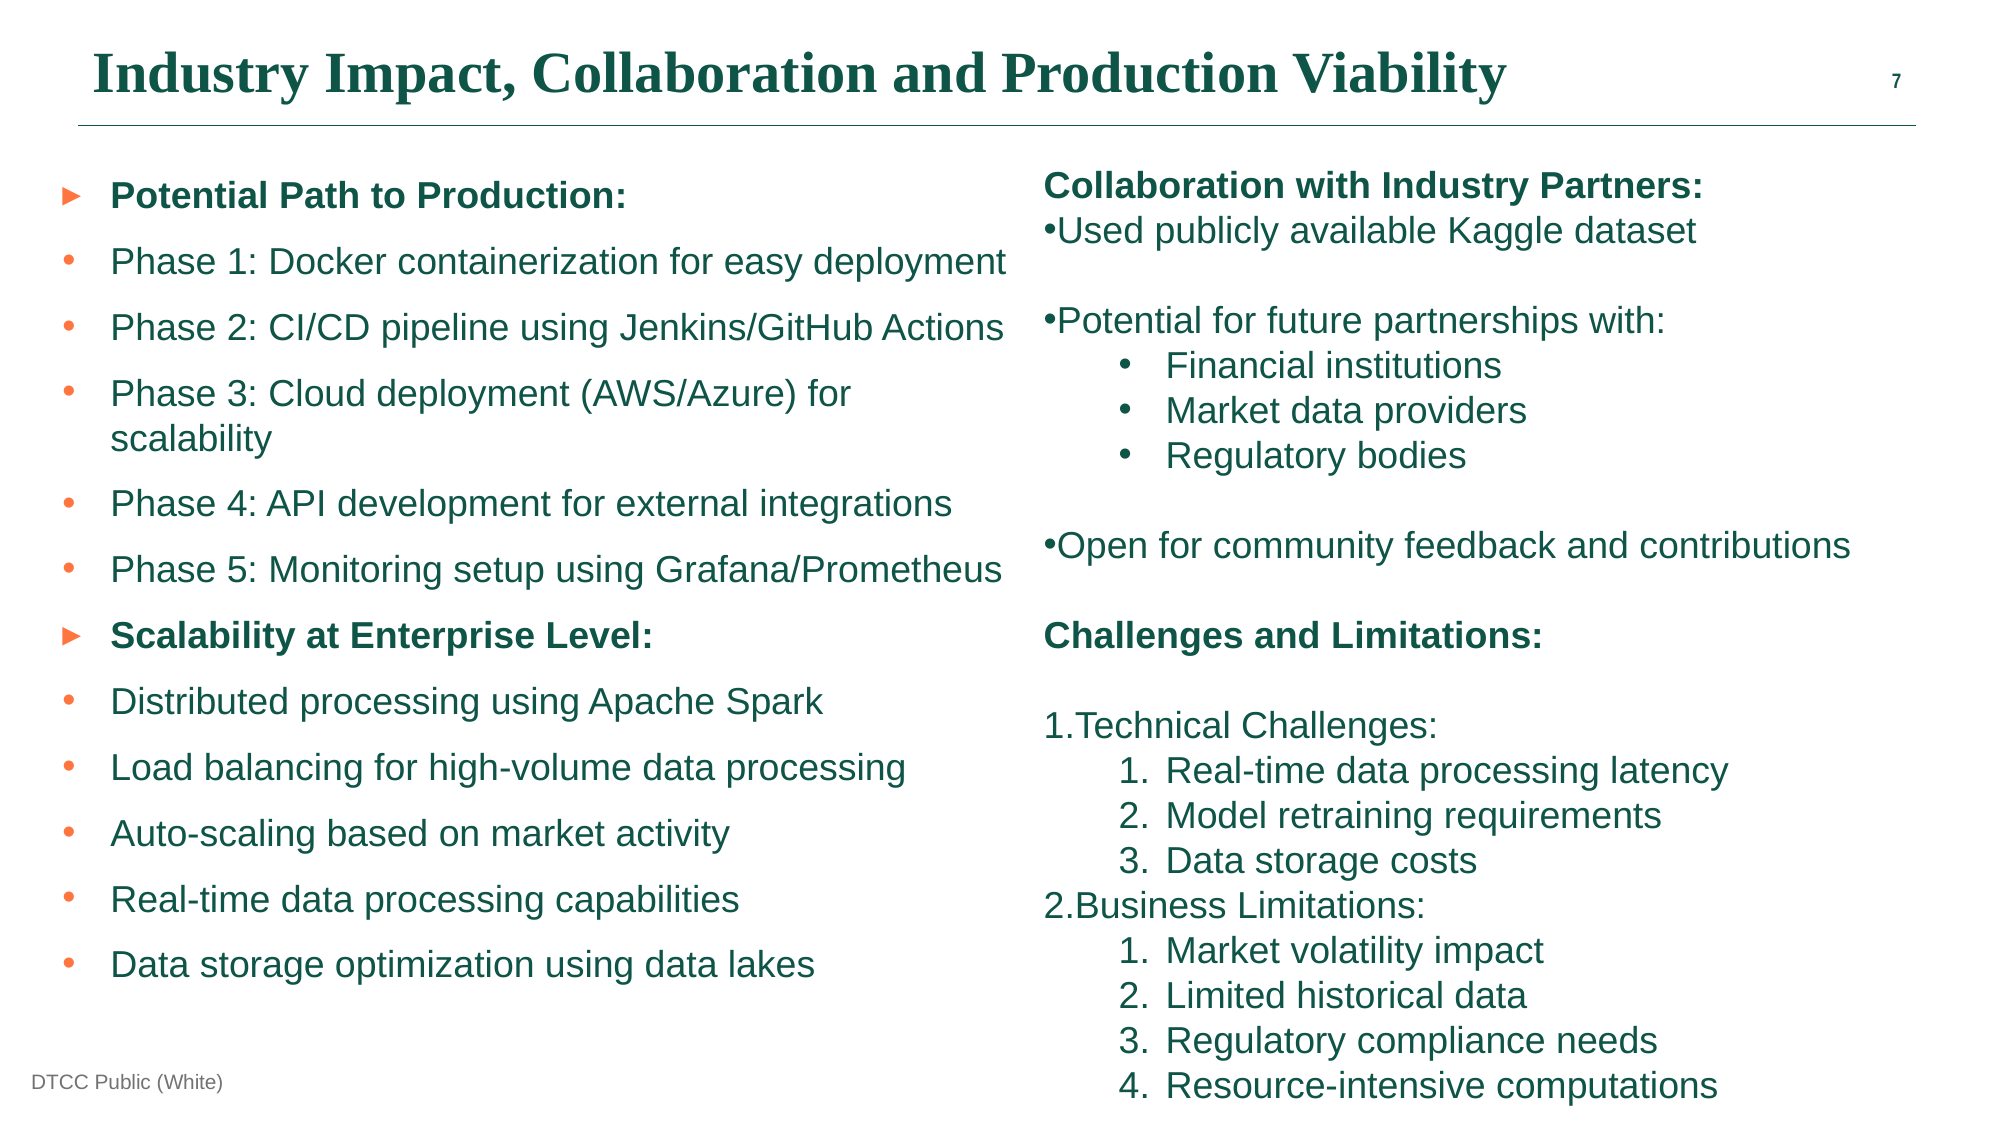

Industry Impact, Collaboration and Production Viability
Collaboration with Industry Partners:
Used publicly available Kaggle dataset

Potential for future partnerships with:
Financial institutions
Market data providers
Regulatory bodies

Open for community feedback and contributions

Challenges and Limitations:

Technical Challenges:
Real-time data processing latency
Model retraining requirements
Data storage costs
Business Limitations:
Market volatility impact
Limited historical data
Regulatory compliance needs
Resource-intensive computations
Potential Path to Production:
Phase 1: Docker containerization for easy deployment
Phase 2: CI/CD pipeline using Jenkins/GitHub Actions
Phase 3: Cloud deployment (AWS/Azure) for scalability
Phase 4: API development for external integrations
Phase 5: Monitoring setup using Grafana/Prometheus
Scalability at Enterprise Level:
Distributed processing using Apache Spark
Load balancing for high-volume data processing
Auto-scaling based on market activity
Real-time data processing capabilities
Data storage optimization using data lakes